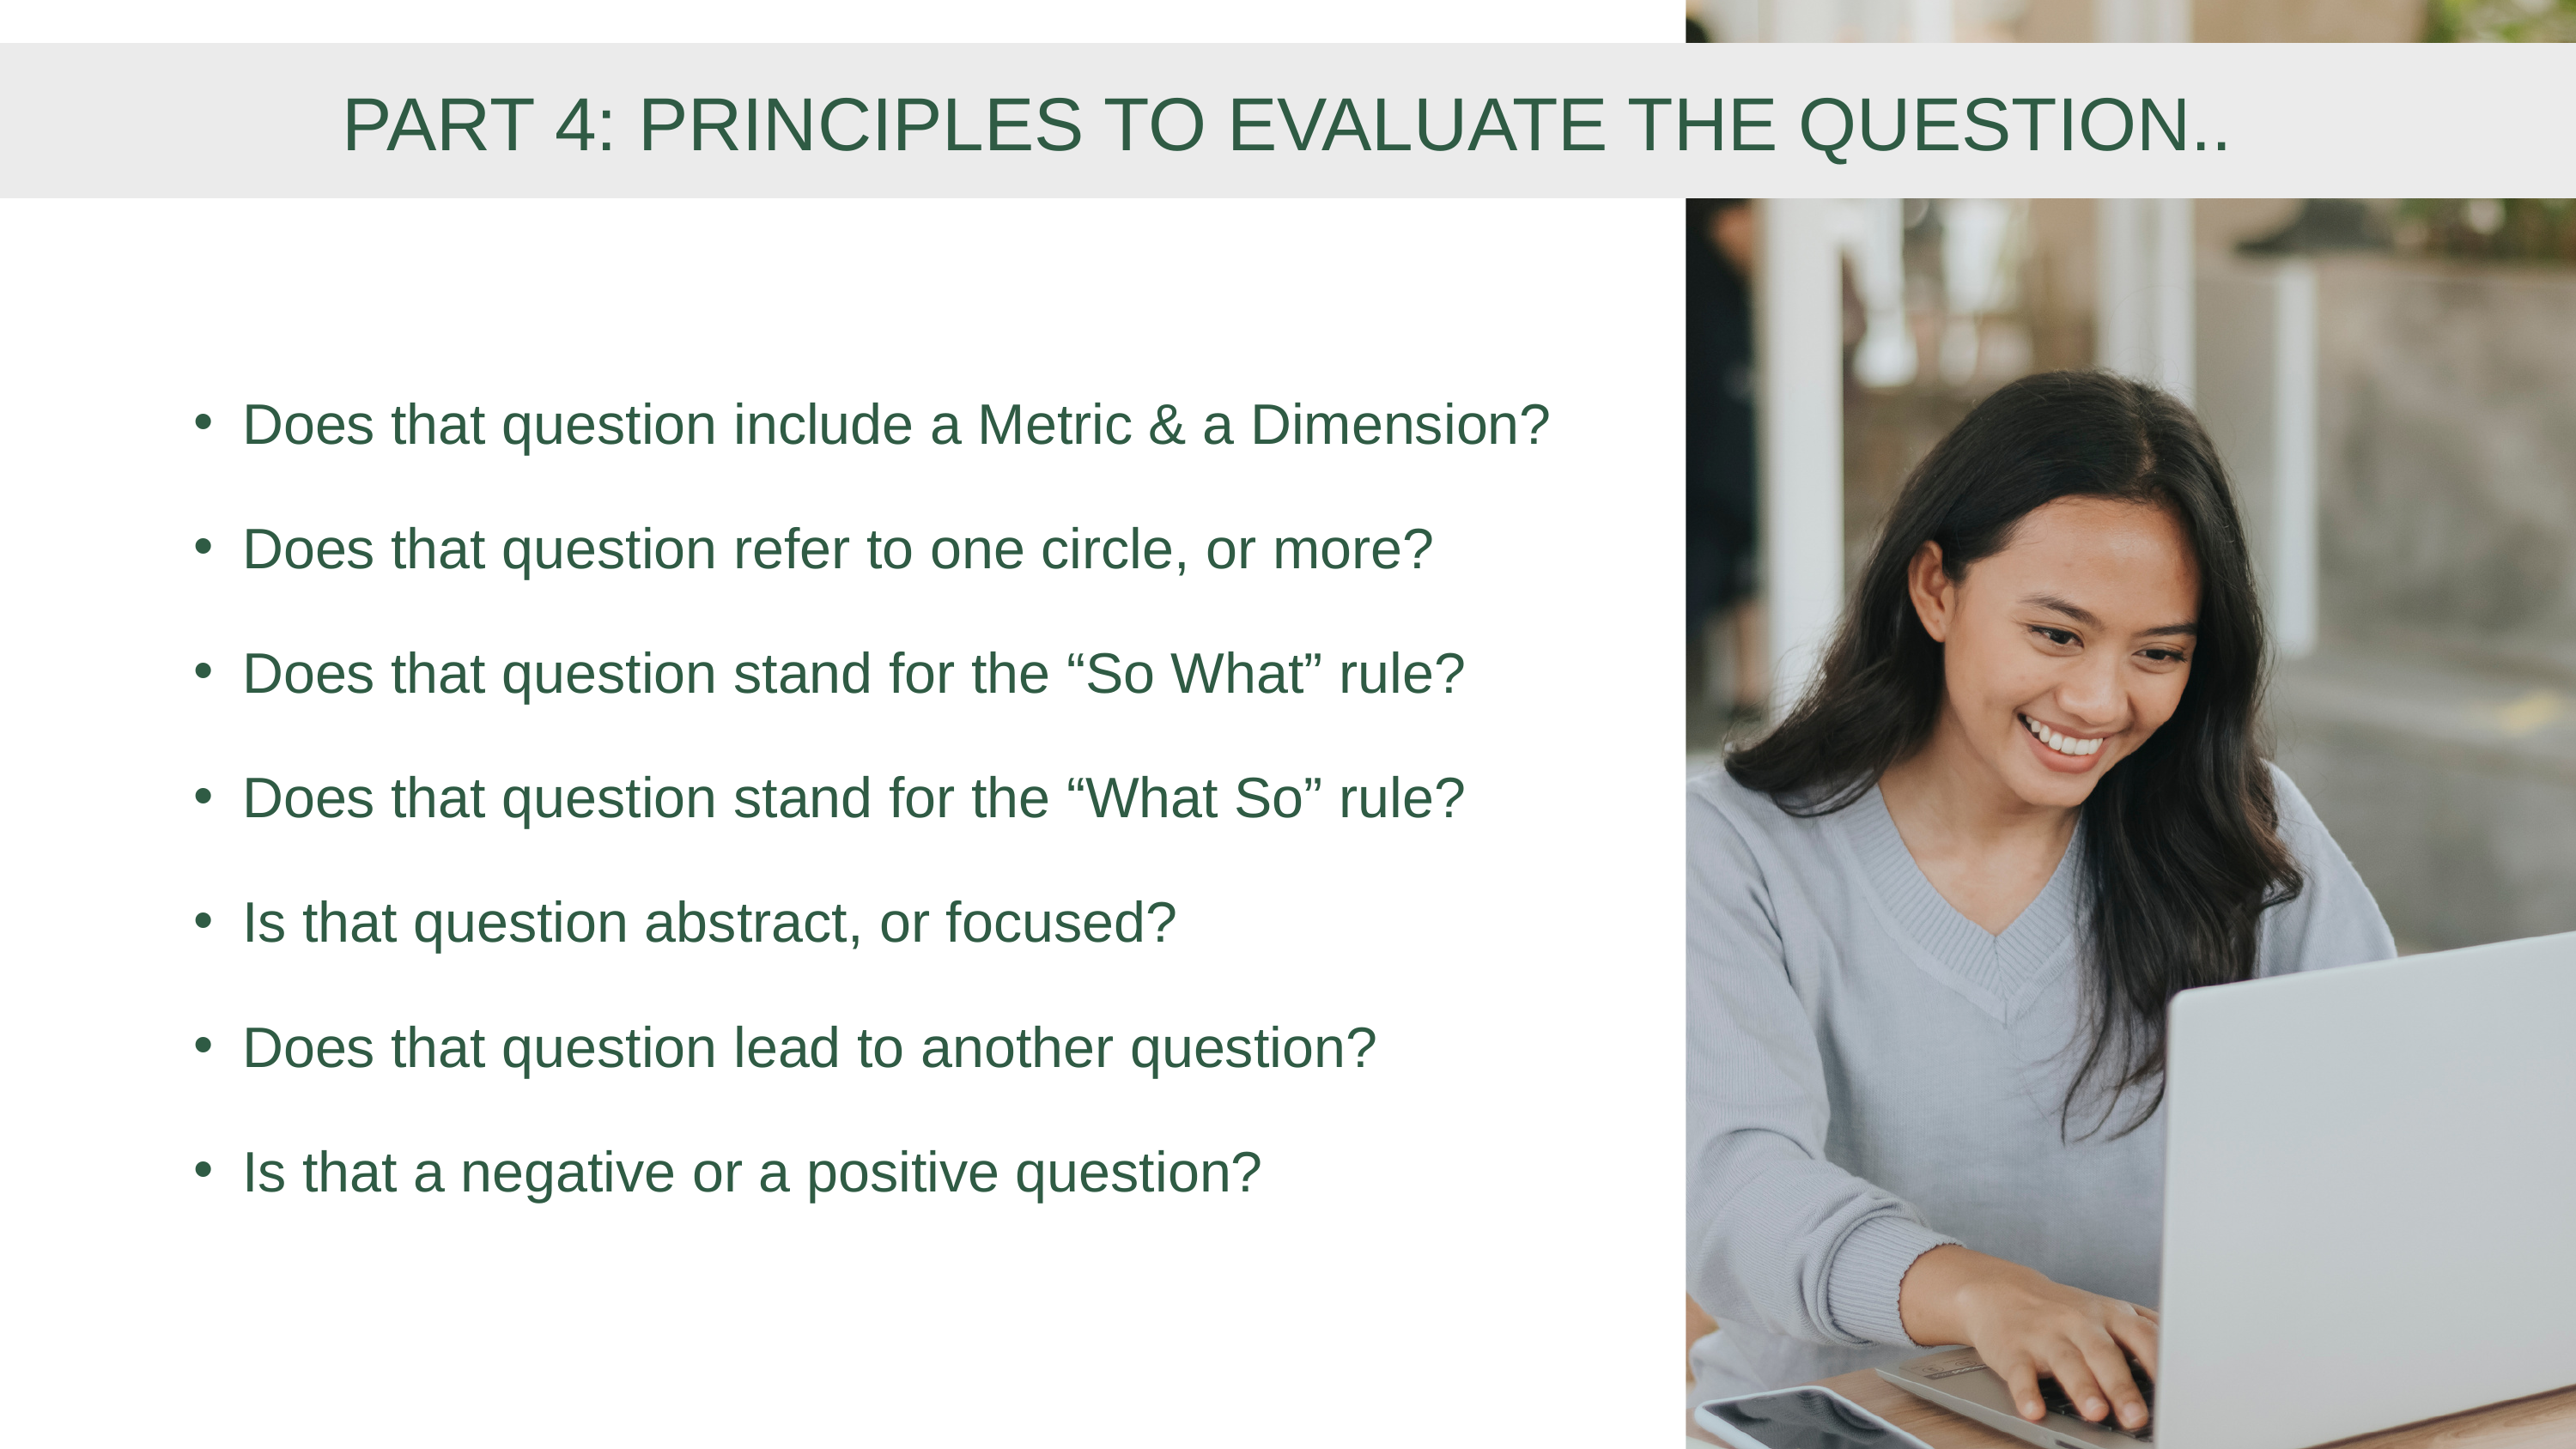

PART 4: PRINCIPLES TO EVALUATE THE QUESTION..
Does that question include a Metric & a Dimension?
Does that question refer to one circle, or more?
Does that question stand for the “So What” rule?
Does that question stand for the “What So” rule?
Is that question abstract, or focused?
Does that question lead to another question?
Is that a negative or a positive question?